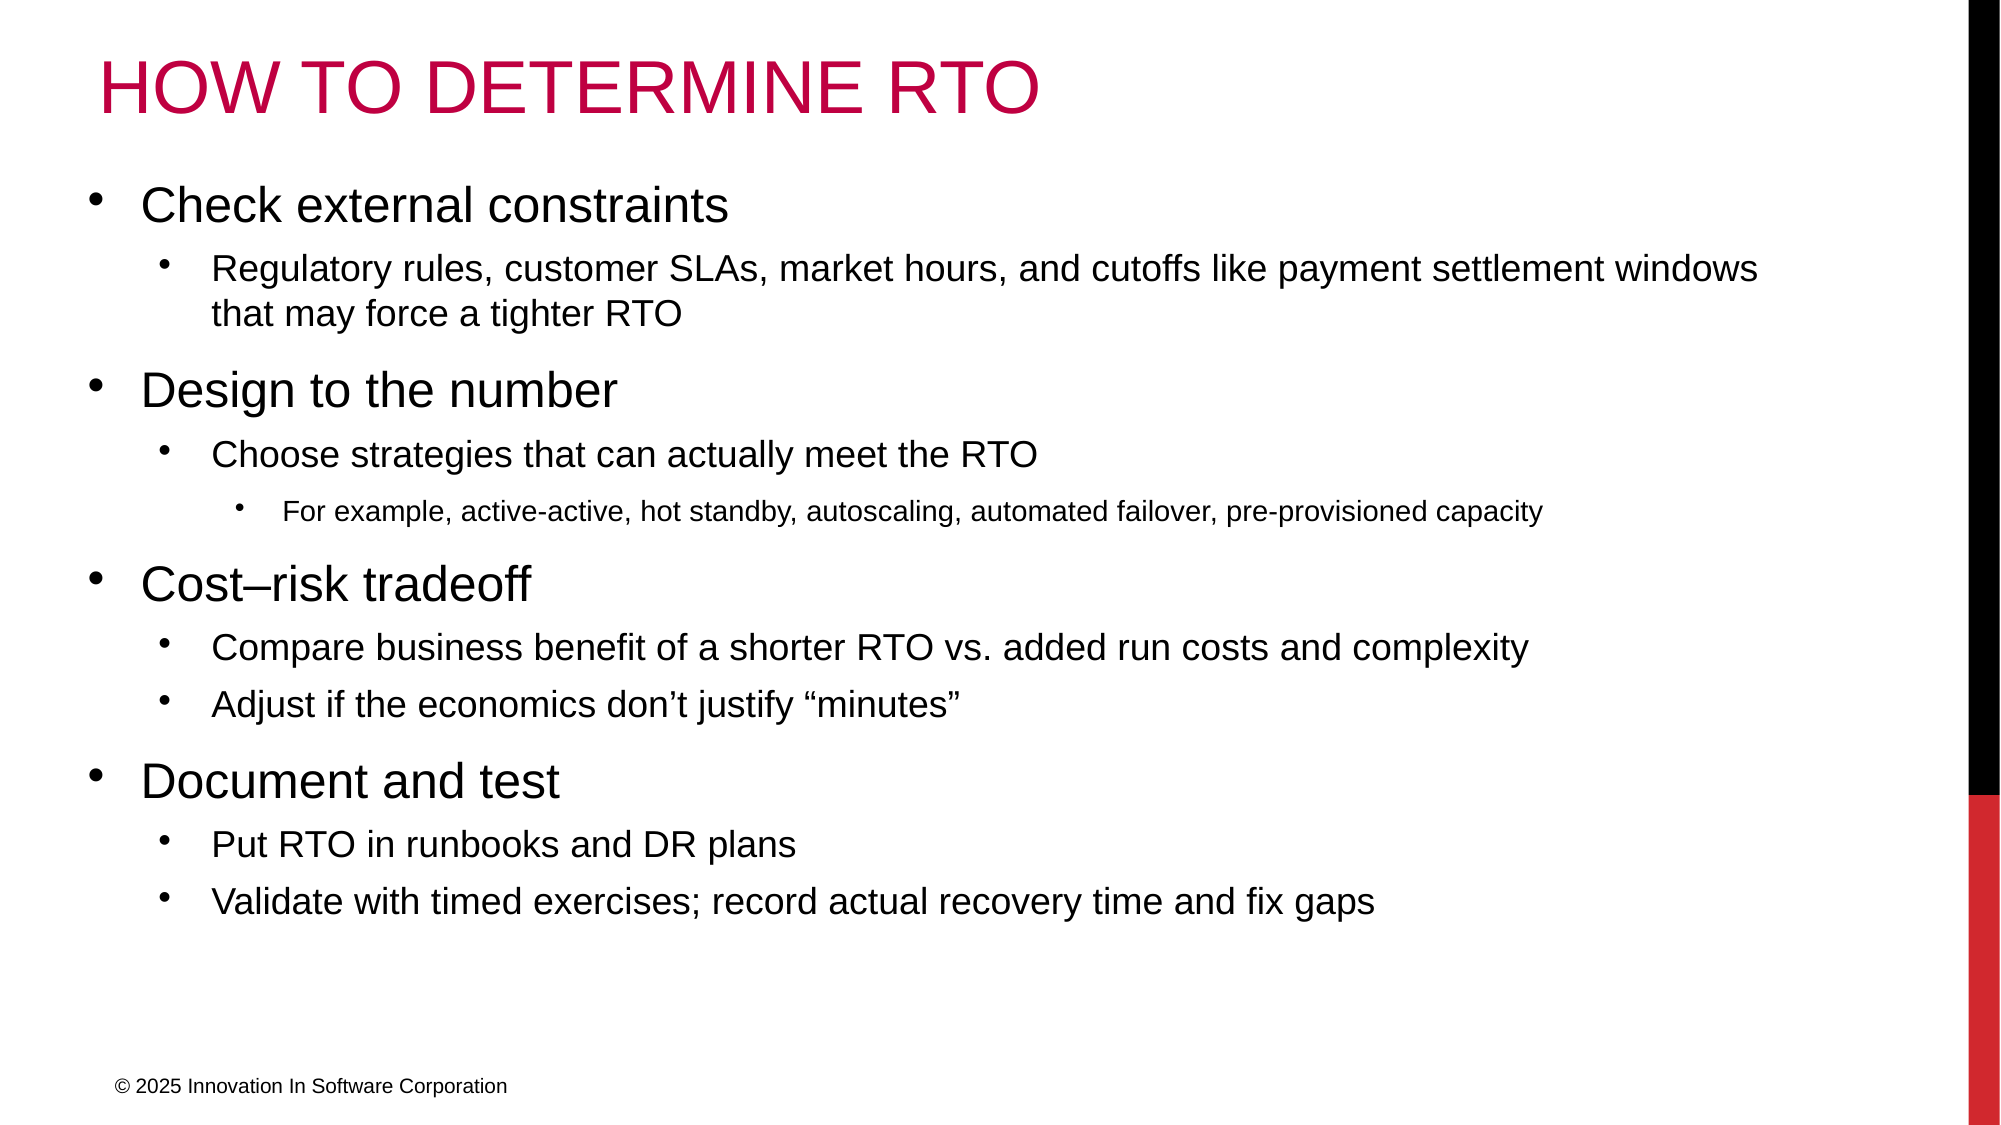

# How to determine RTO
Check external constraints
Regulatory rules, customer SLAs, market hours, and cutoffs like payment settlement windows that may force a tighter RTO
Design to the number
Choose strategies that can actually meet the RTO
For example, active-active, hot standby, autoscaling, automated failover, pre-provisioned capacity
Cost–risk tradeoff
Compare business benefit of a shorter RTO vs. added run costs and complexity
Adjust if the economics don’t justify “minutes”
Document and test
Put RTO in runbooks and DR plans
Validate with timed exercises; record actual recovery time and fix gaps
© 2025 Innovation In Software Corporation